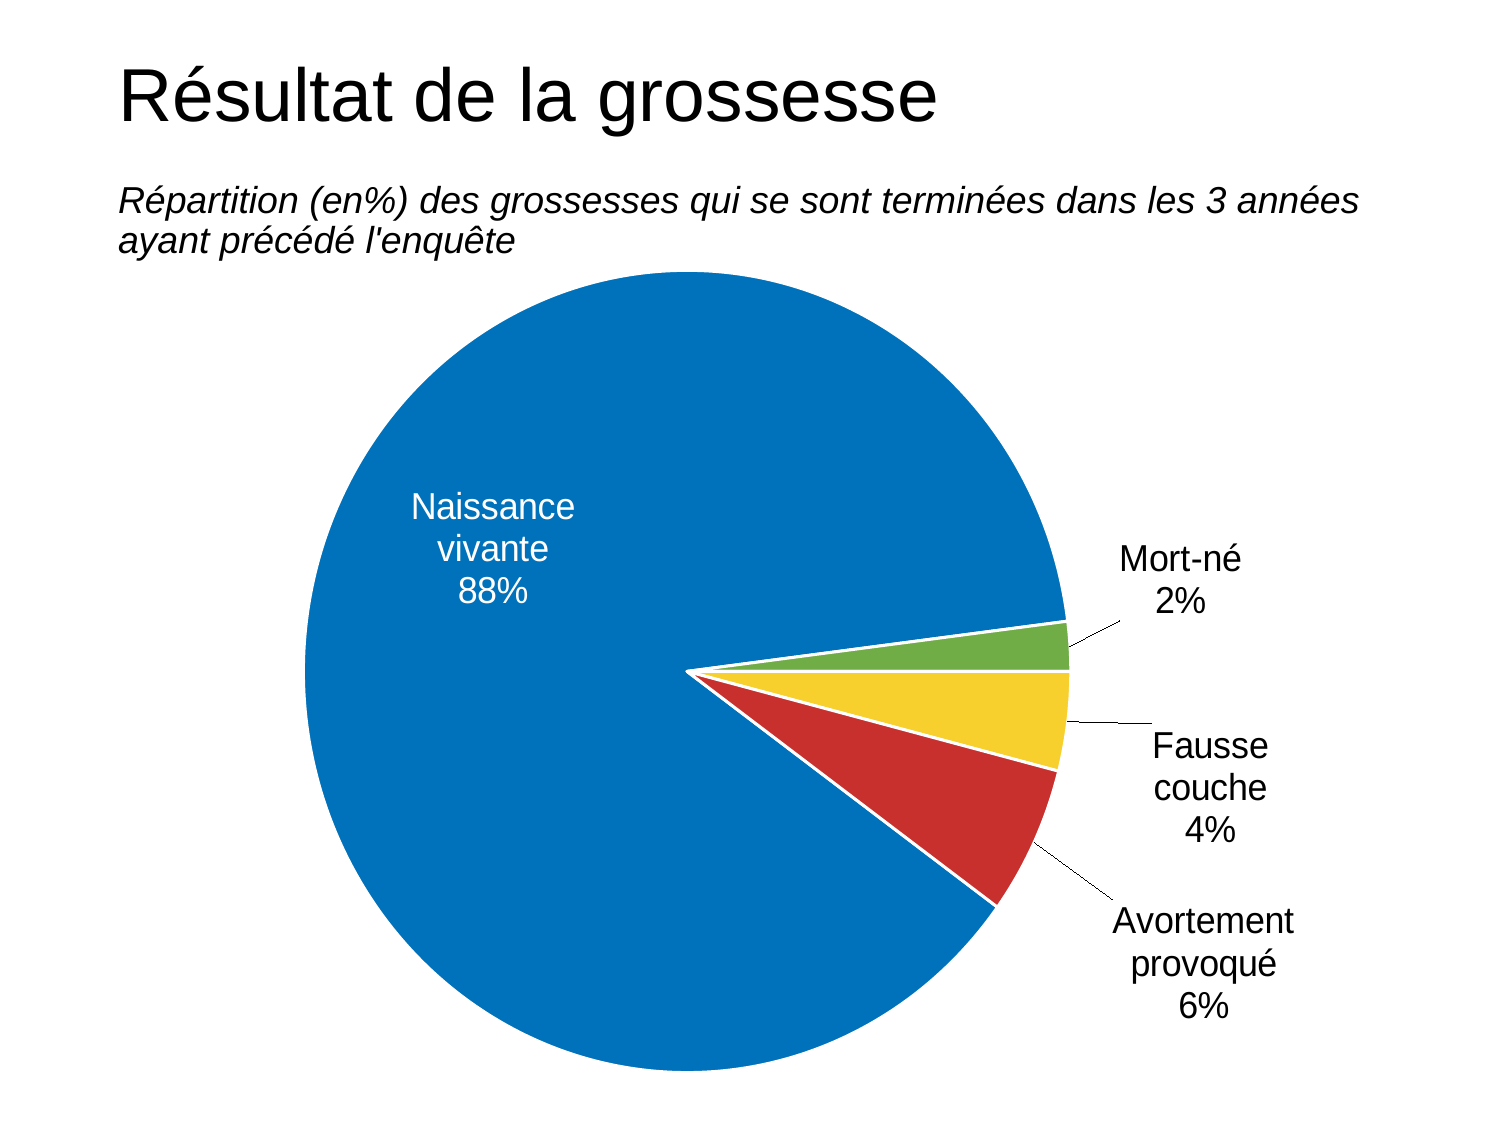

# Résultat de la grossesse
Répartition (en%) des grossesses qui se sont terminées dans les 3 années ayant précédé l'enquête

### Chart

| Category | Sales |
|---|---|
| Naissance vivante | 88.0 |
| Mort-né | 2.0 |
| Fausse couche | 4.0 |
| Avortement provoqué | 6.0 |